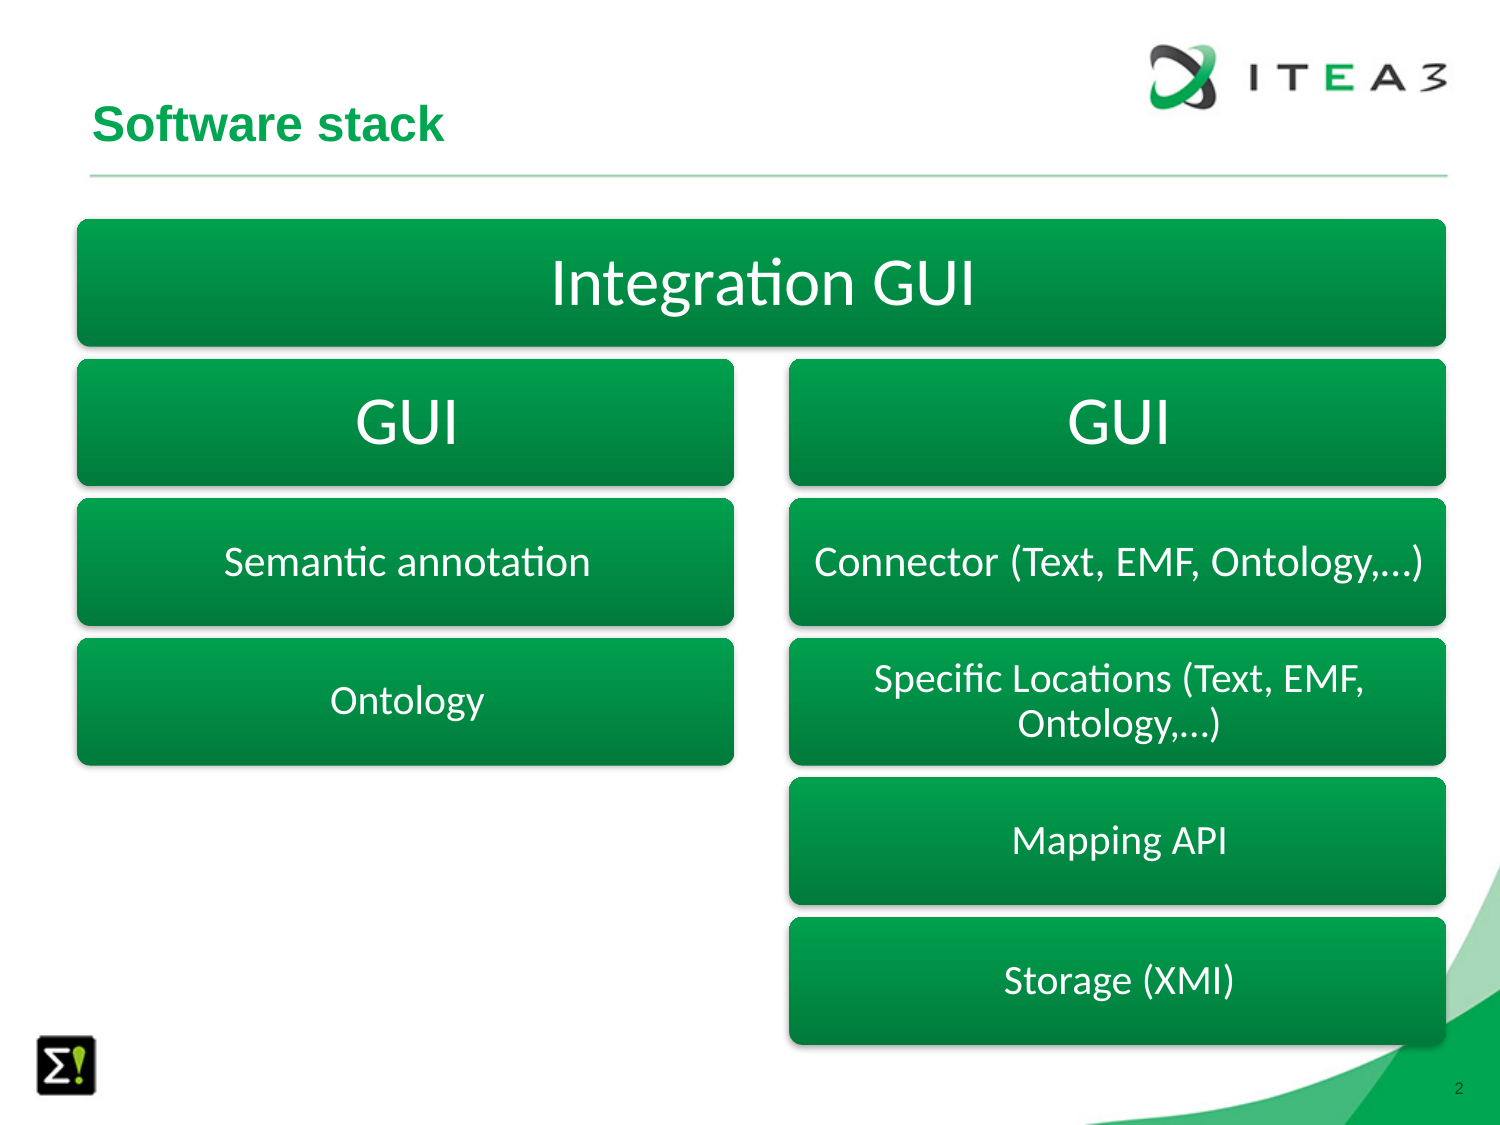

# Software stack
Integration GUI
GUI
Semantic annotation
Ontology
GUI
Connector (Text, EMF, Ontology,…)
Specific Locations (Text, EMF, Ontology,…)
Mapping API
Storage (XMI)